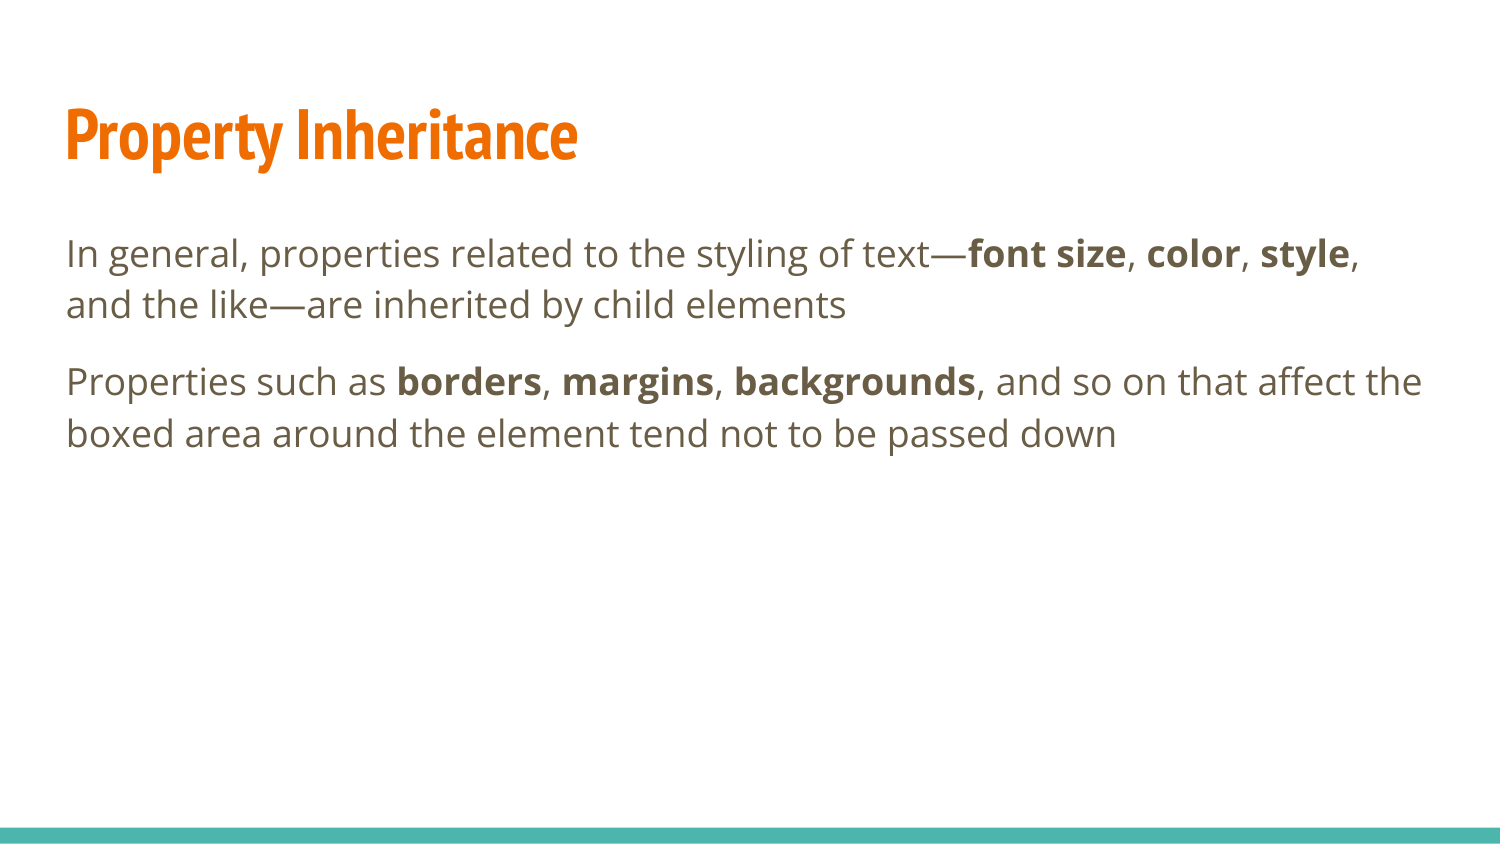

Property Inheritance
In general, properties related to the styling of text—font size, color, style, and the like—are inherited by child elements
Properties such as borders, margins, backgrounds, and so on that affect the boxed area around the element tend not to be passed down